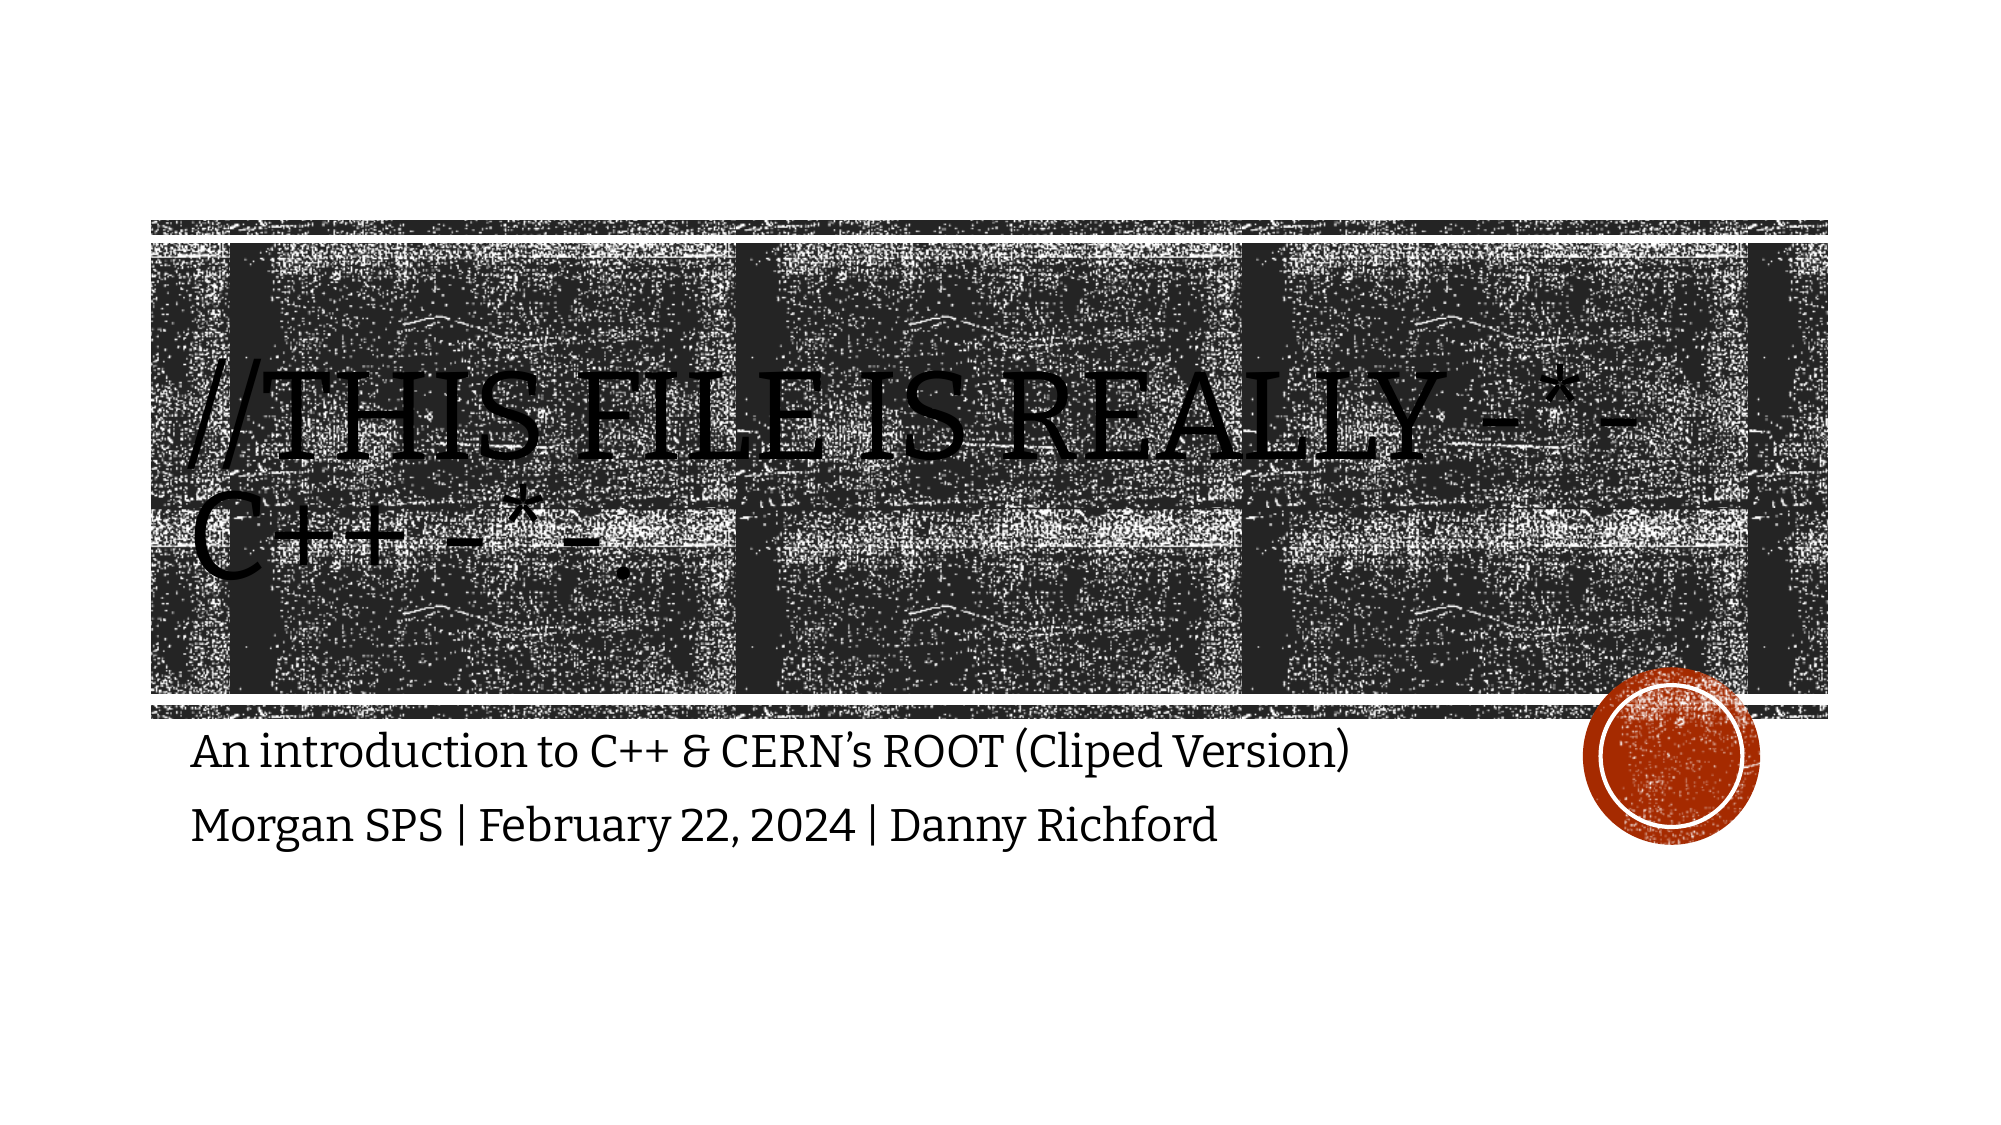

# //This File is really -*- C++ -*-.
An introduction to C++ & CERN’s ROOT (Cliped Version)
Morgan SPS | February 22, 2024 | Danny Richford